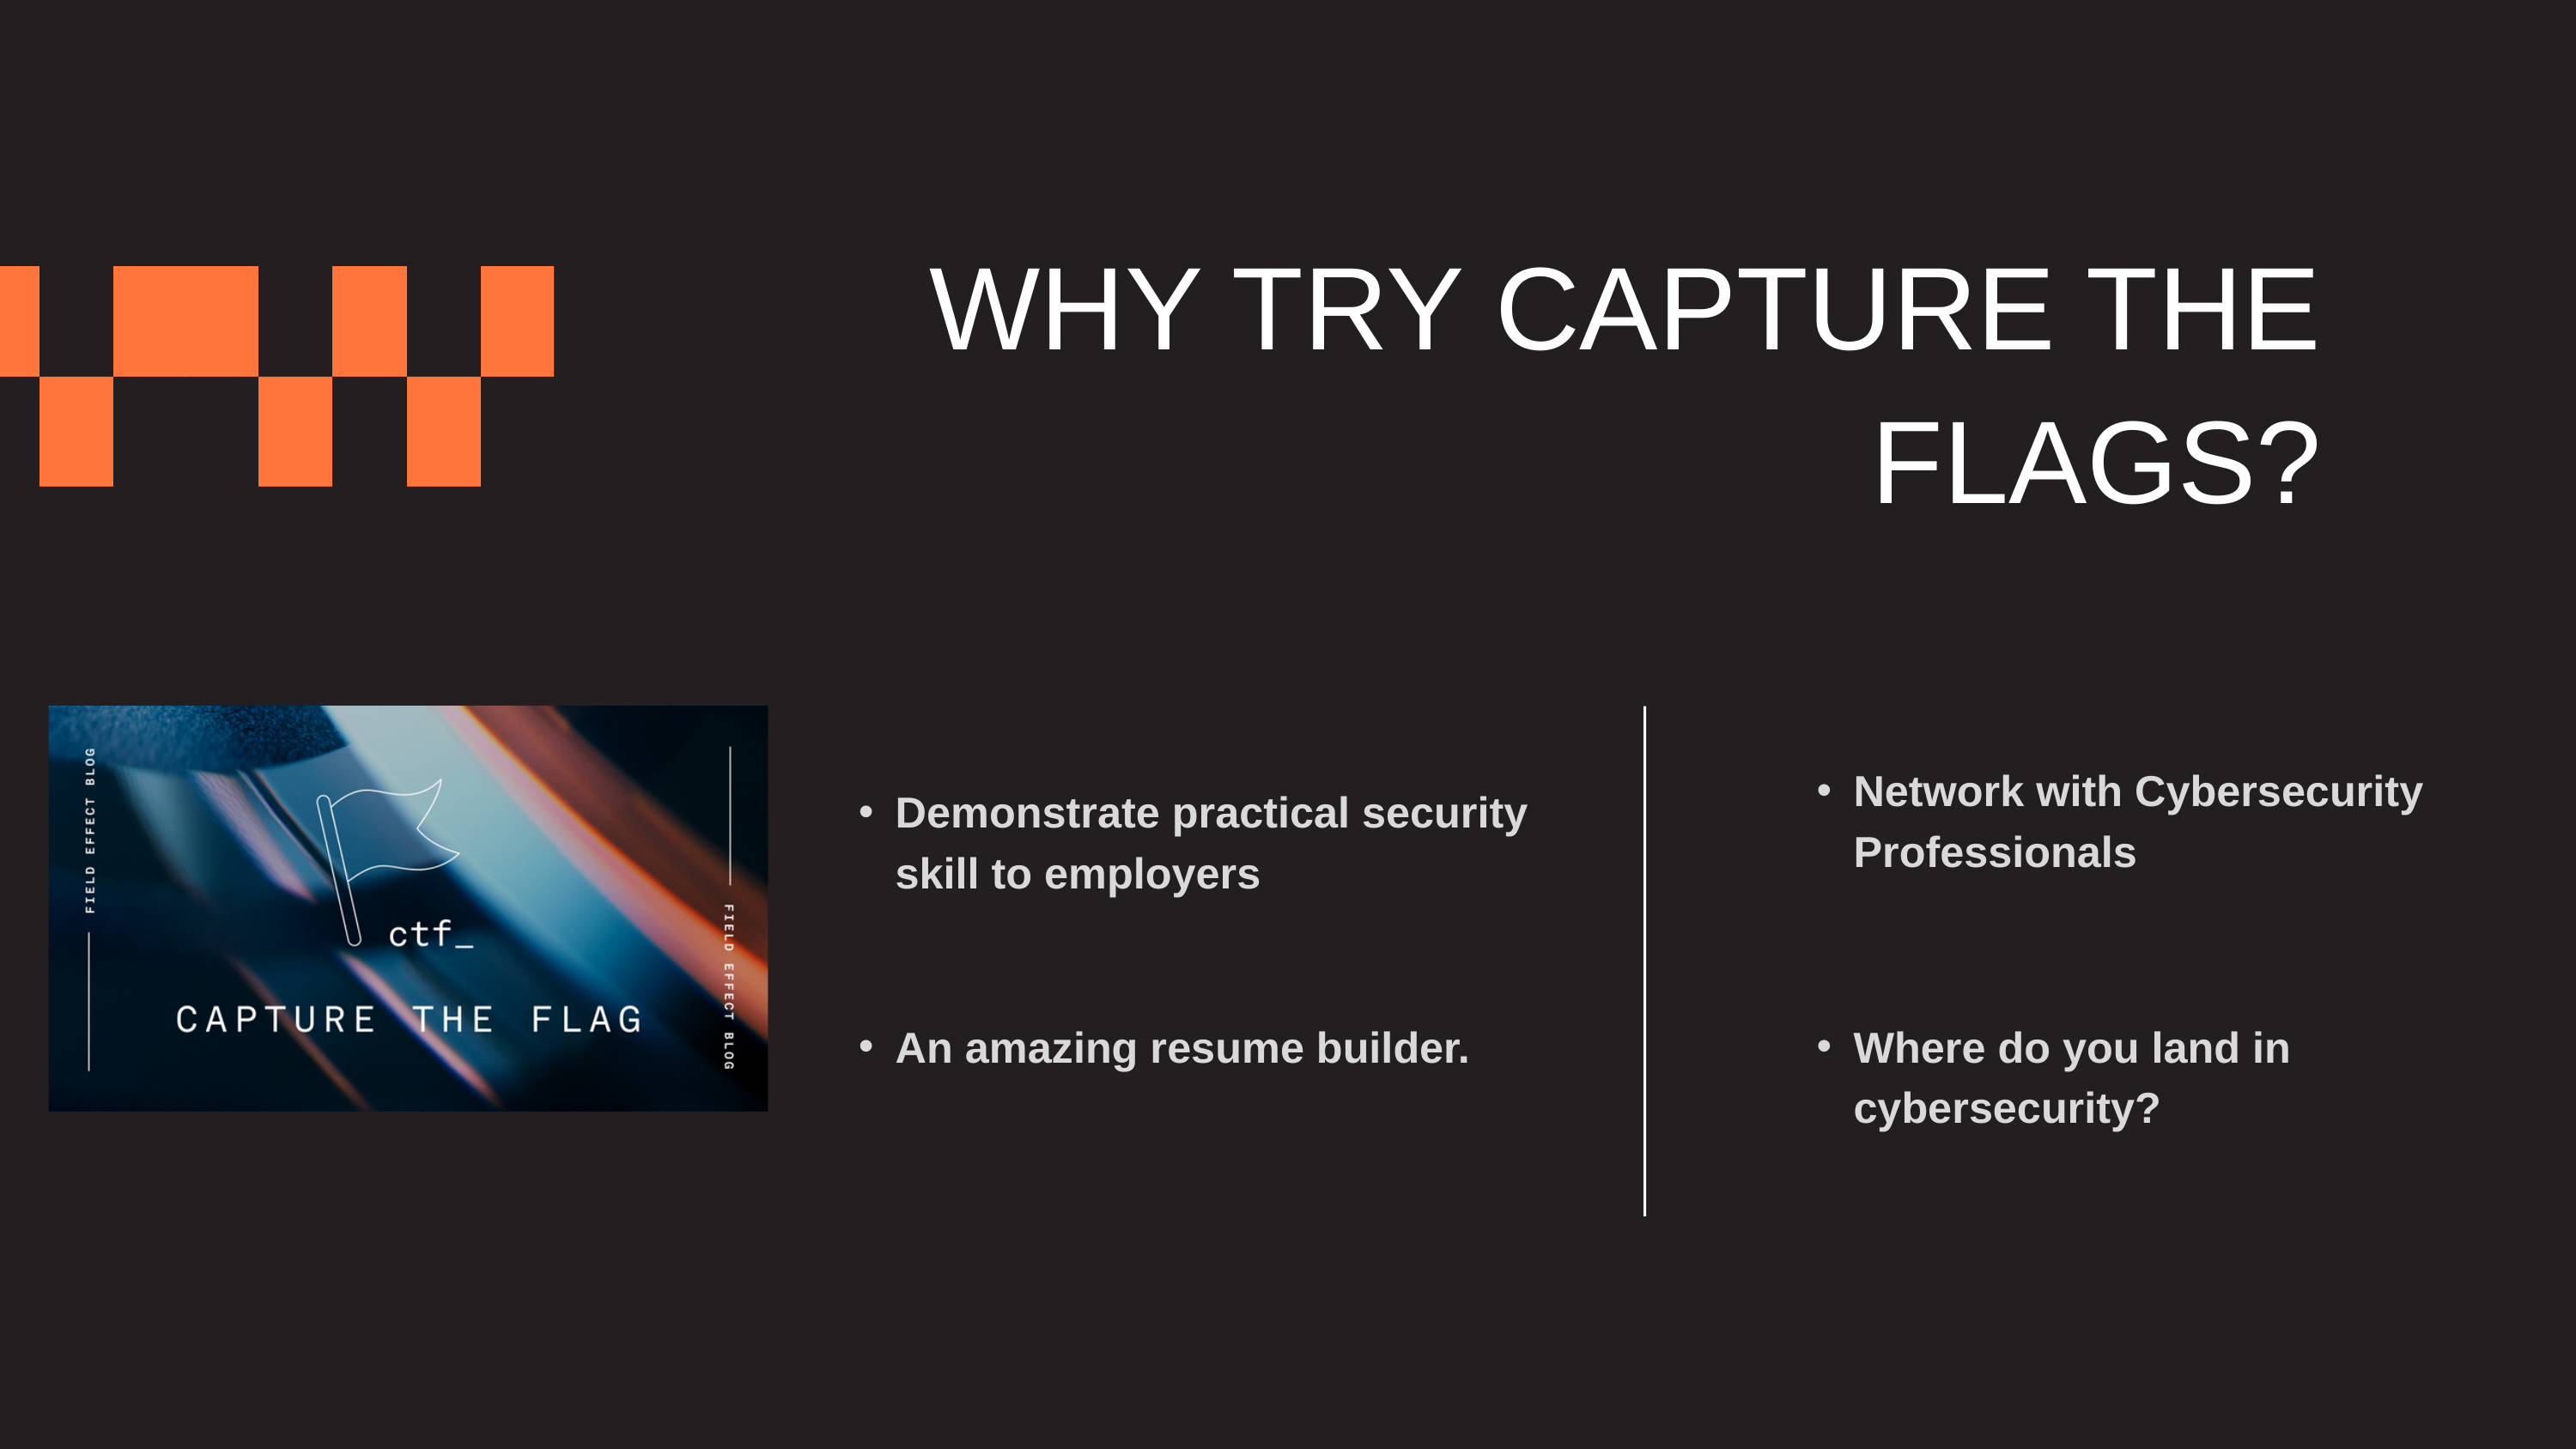

WHY TRY CAPTURE THE FLAGS?

Network with Cybersecurity Professionals
Demonstrate practical security skill to employers
An amazing resume builder.
Where do you land in cybersecurity?